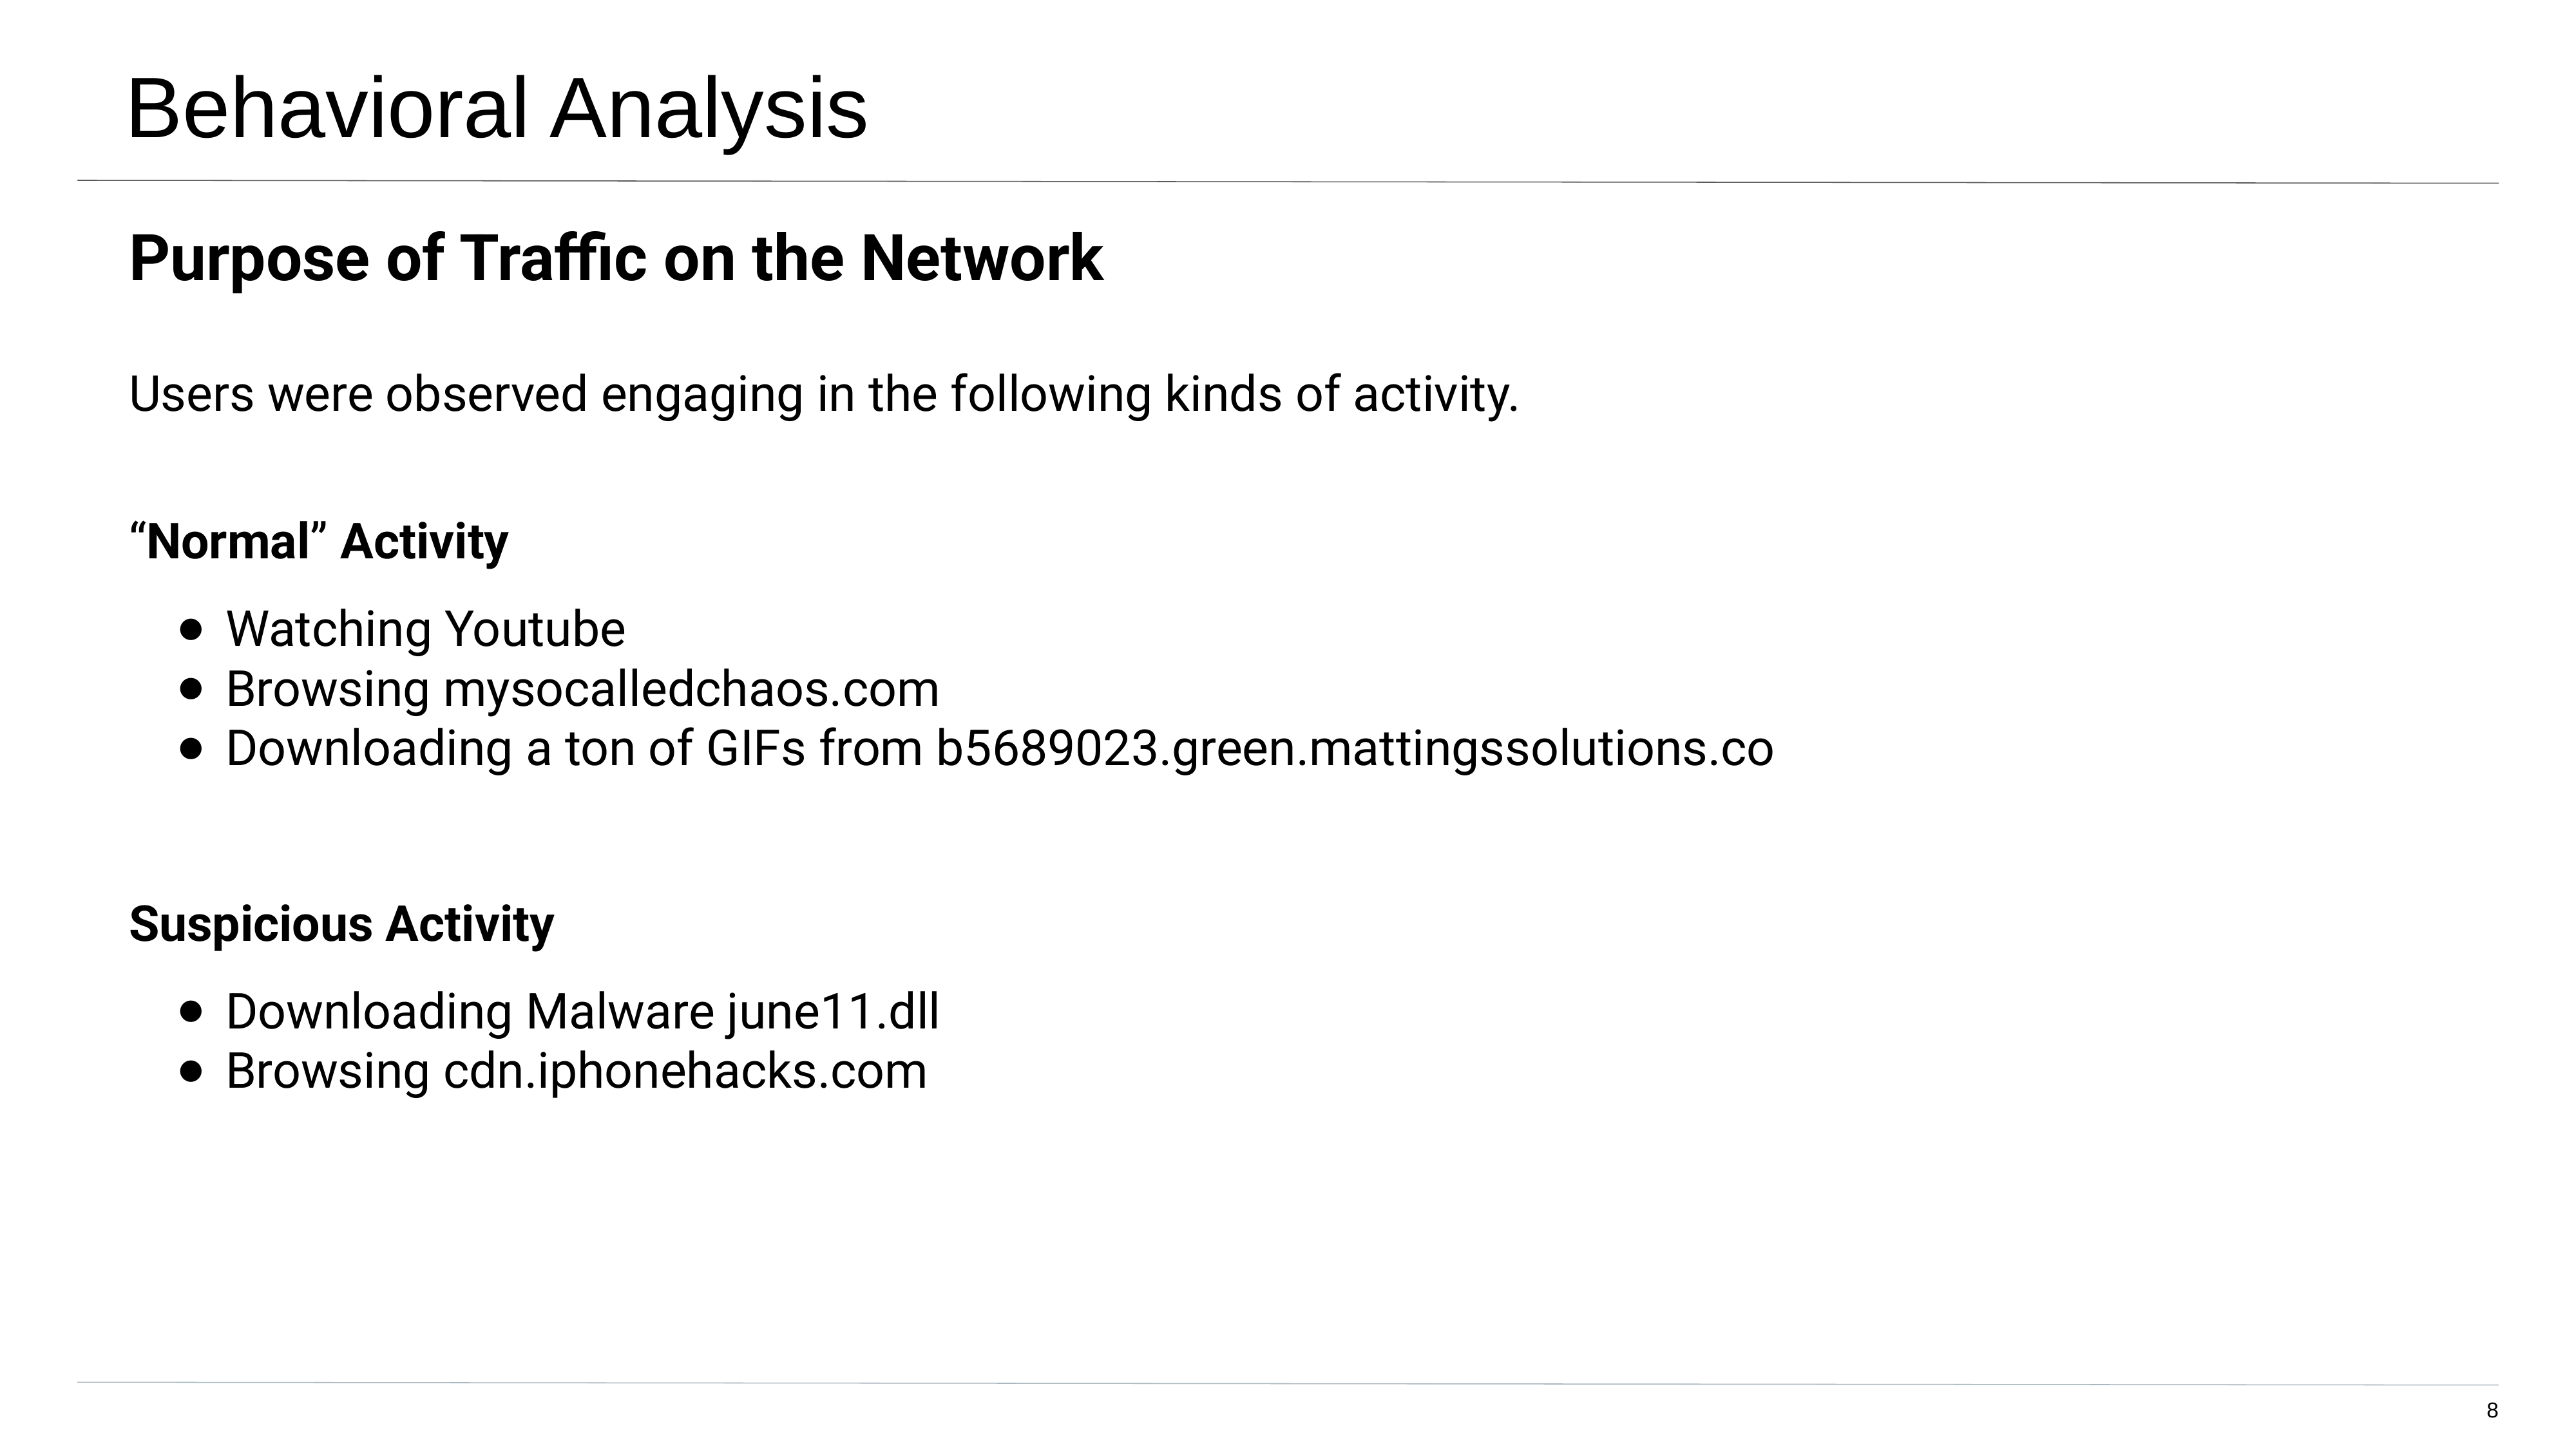

# Behavioral Analysis
Purpose of Traffic on the Network
Users were observed engaging in the following kinds of activity.
“Normal” Activity
Watching Youtube
Browsing mysocalledchaos.com
Downloading a ton of GIFs from b5689023.green.mattingssolutions.co

Suspicious Activity
Downloading Malware june11.dll
Browsing cdn.iphonehacks.com

8